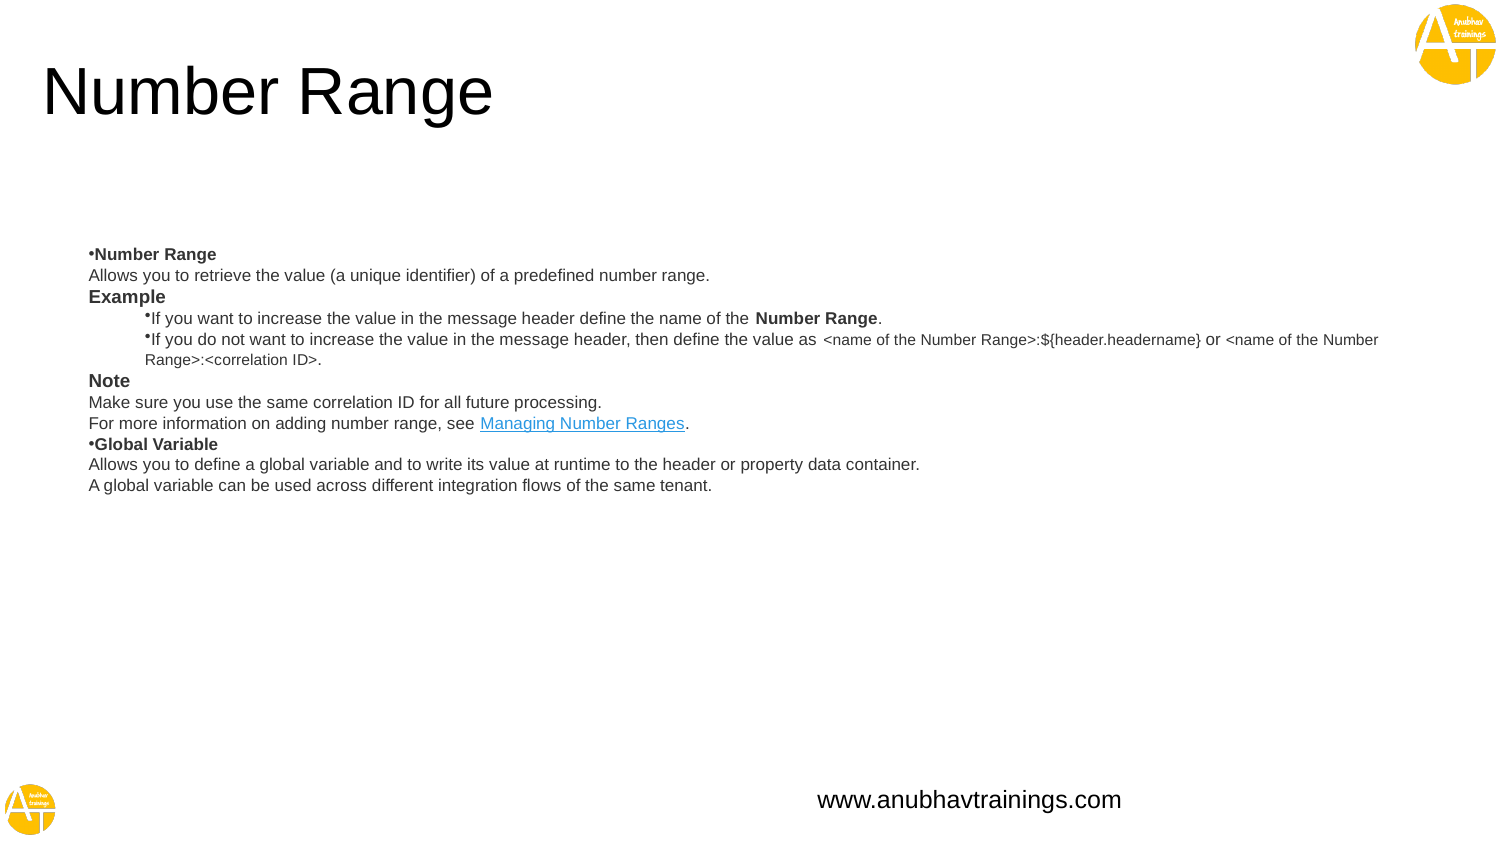

Number Range

Number Range
Allows you to retrieve the value (a unique identifier) of a predefined number range.
Example
If you want to increase the value in the message header define the name of the Number Range.
If you do not want to increase the value in the message header, then define the value as <name of the Number Range>:${header.headername} or <name of the Number Range>:<correlation ID>.
Note
Make sure you use the same correlation ID for all future processing.
For more information on adding number range, see Managing Number Ranges.
Global Variable
Allows you to define a global variable and to write its value at runtime to the header or property data container.
A global variable can be used across different integration flows of the same tenant.